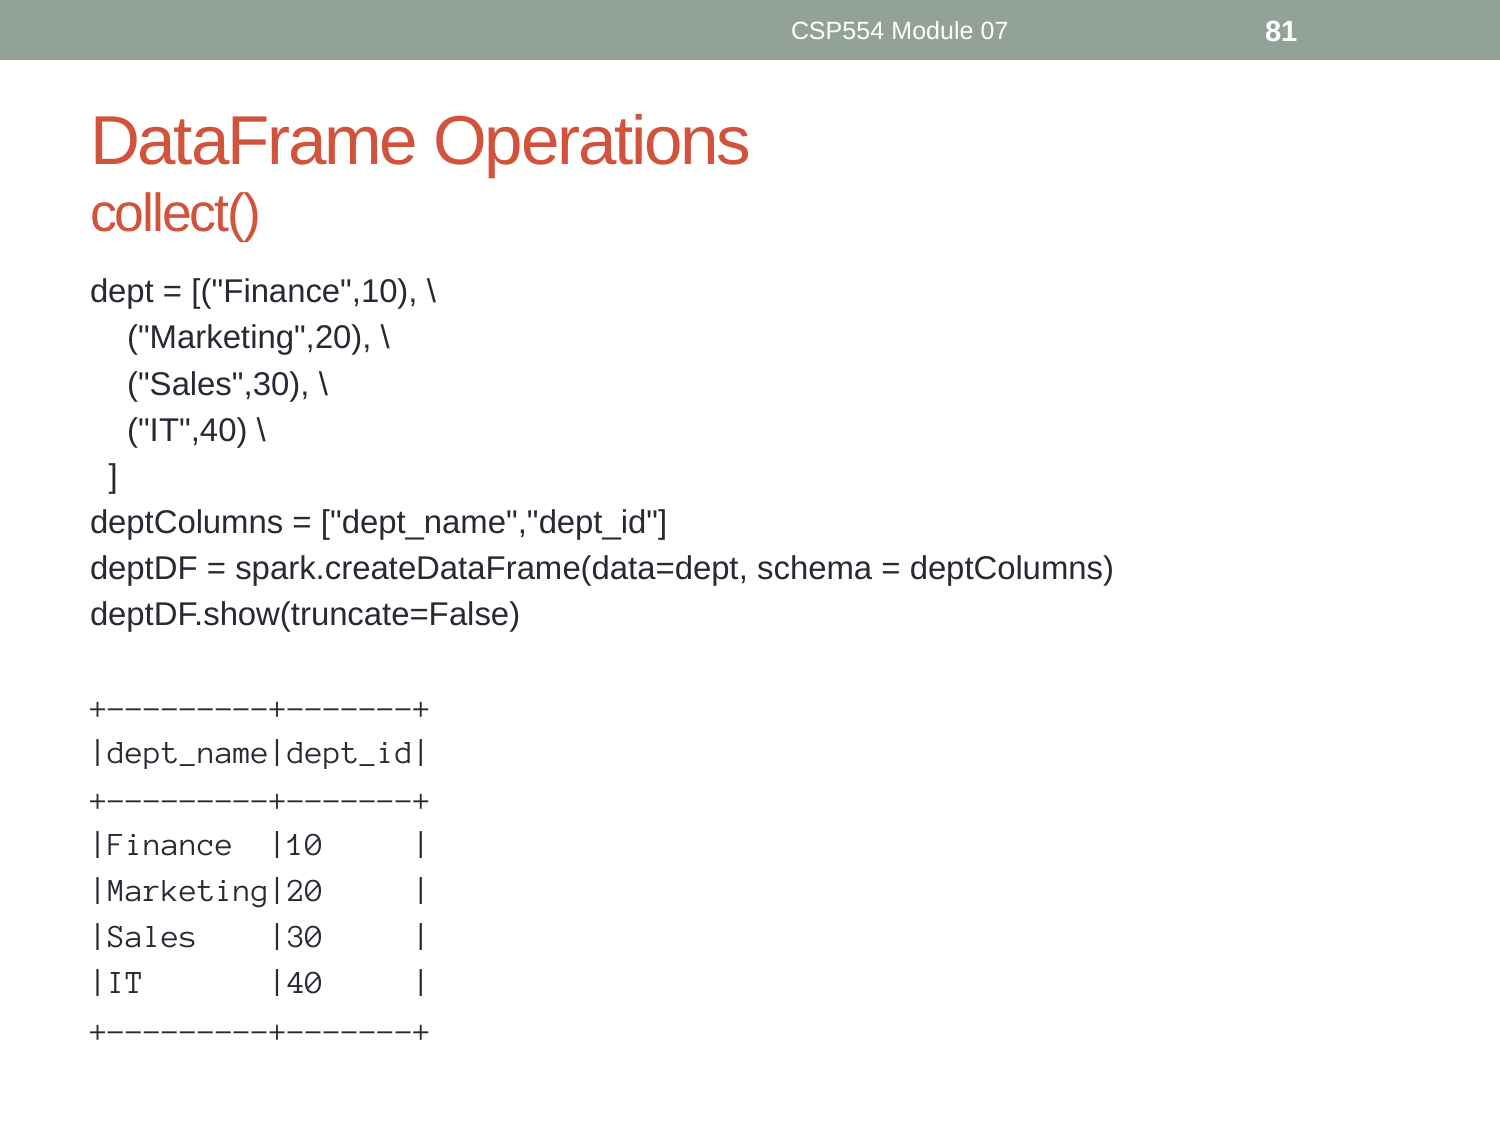

CSP554 Module 07
81
# DataFrame Operations collect()
dept = [("Finance",10), \
    ("Marketing",20), \
    ("Sales",30), \
    ("IT",40) \
  ]
deptColumns = ["dept_name","dept_id"]
deptDF = spark.createDataFrame(data=dept, schema = deptColumns)
deptDF.show(truncate=False)

+---------+-------+
|dept_name|dept_id|
+---------+-------+
|Finance  |10     |
|Marketing|20     |
|Sales    |30     |
|IT       |40     |
+---------+-------+